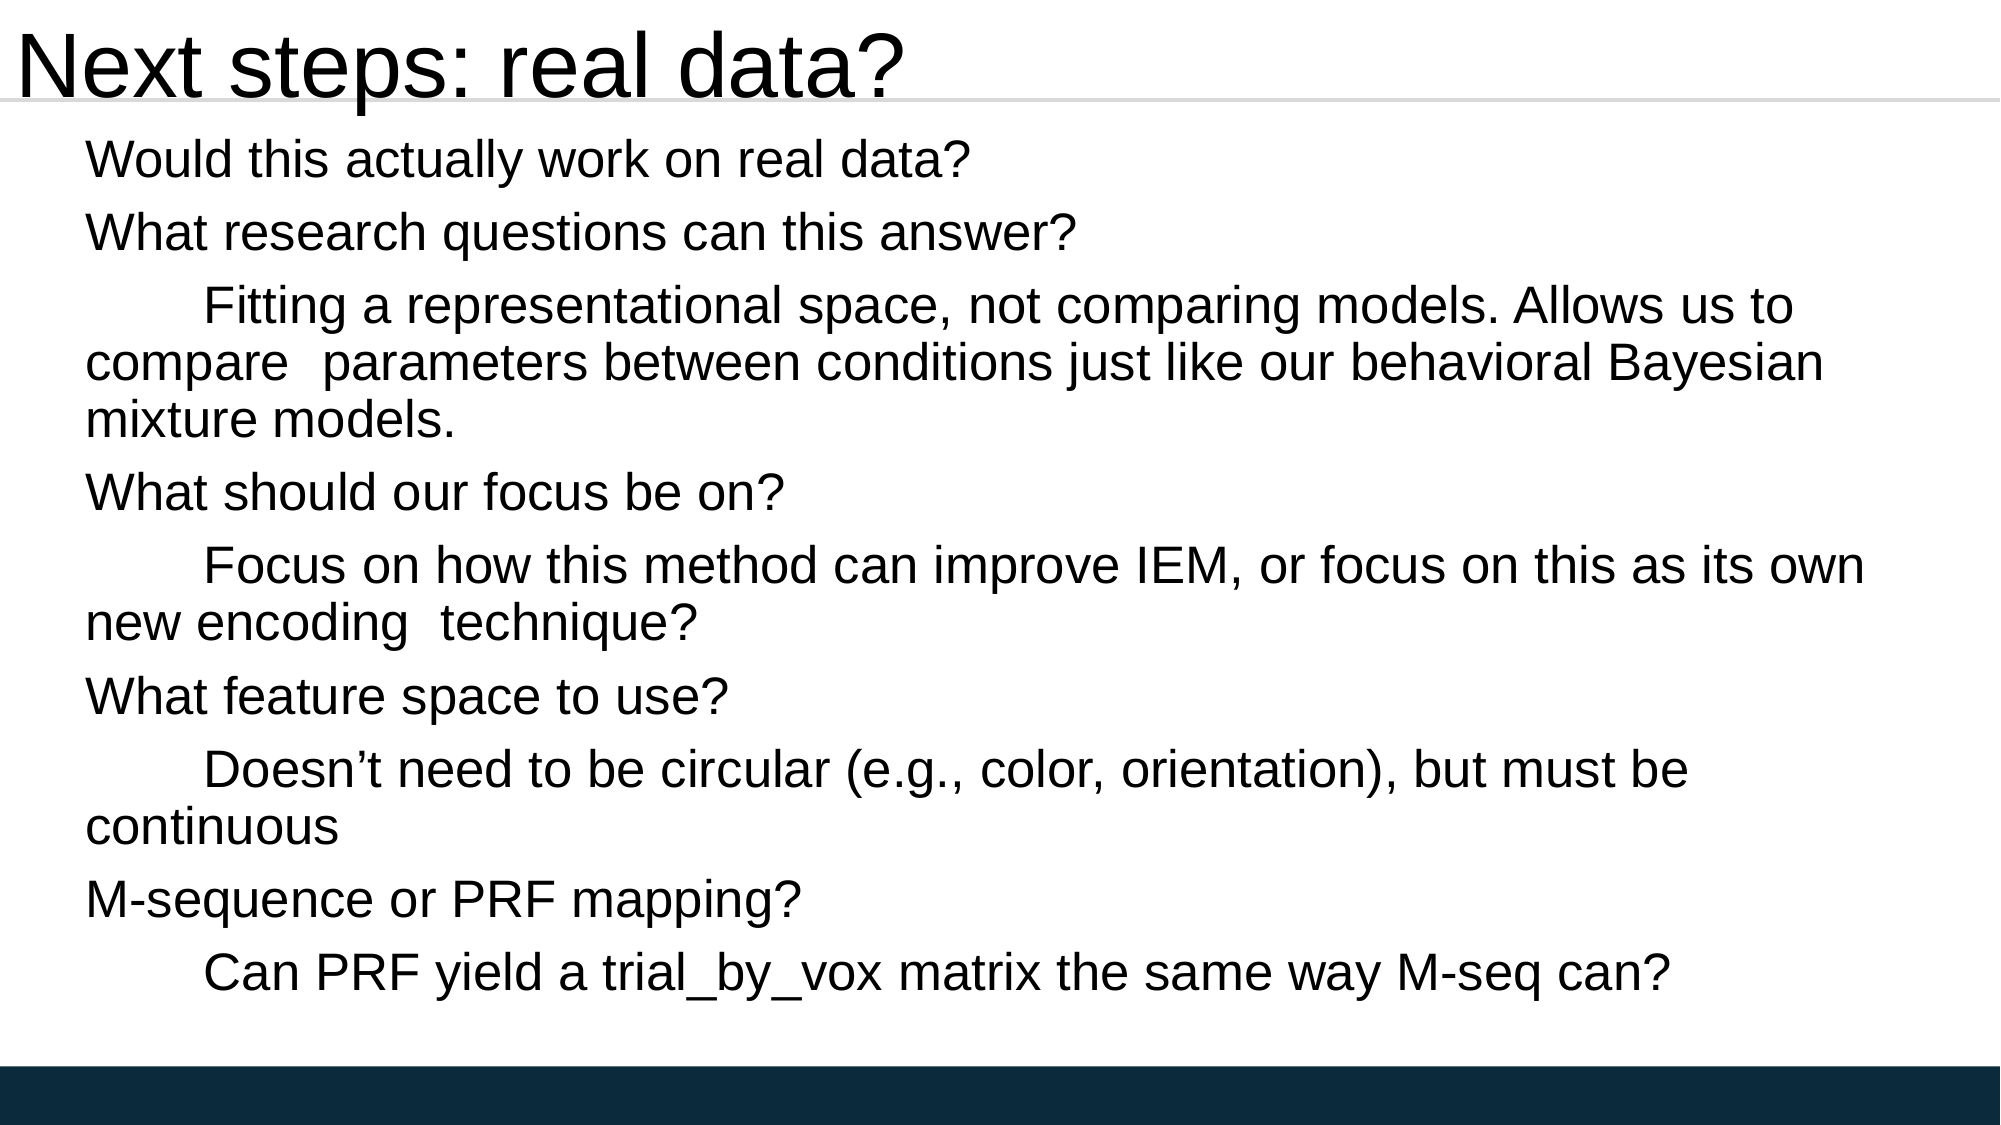

# Next steps: real data?
Would this actually work on real data?
What research questions can this answer?
	Fitting a representational space, not comparing models. Allows us to compare 	parameters between conditions just like our behavioral Bayesian mixture models.
What should our focus be on?
	Focus on how this method can improve IEM, or focus on this as its own new encoding 	technique?
What feature space to use?
	Doesn’t need to be circular (e.g., color, orientation), but must be continuous
M-sequence or PRF mapping?
	Can PRF yield a trial_by_vox matrix the same way M-seq can?